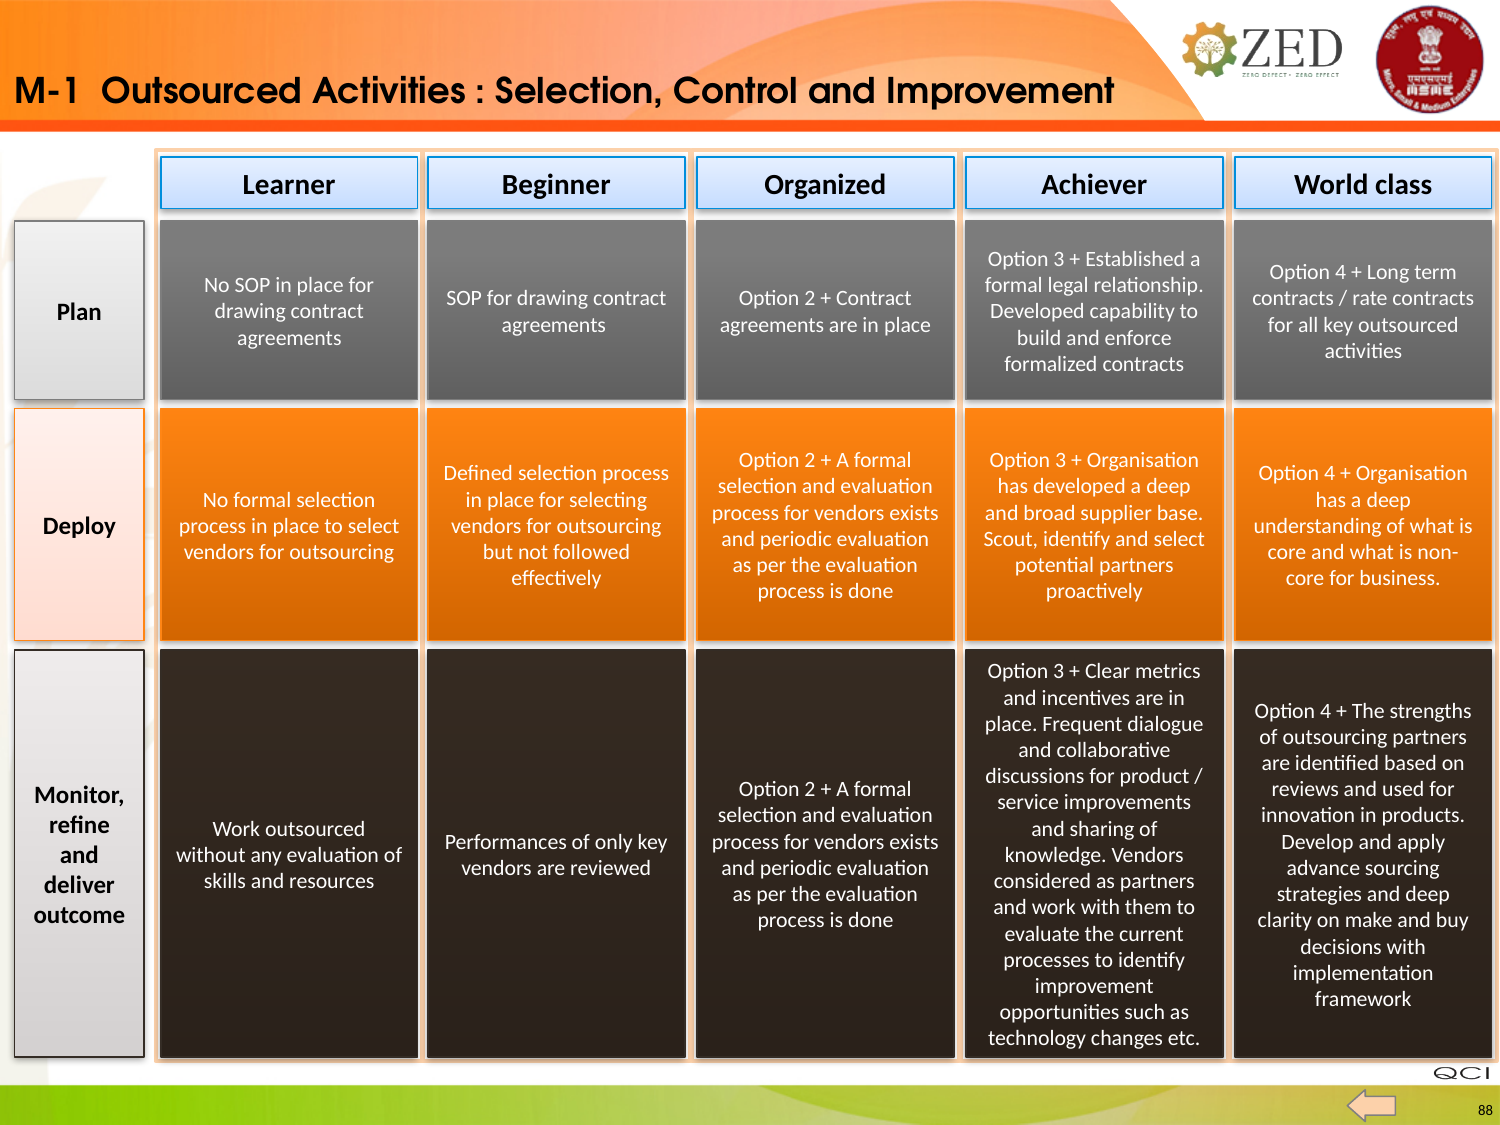

M-1  Outsourced Activities : Selection, Control and Improvement

Learner
Beginner
Organized
Achiever
World class
Plan
No SOP in place for drawing contract agreements
SOP for drawing contract agreements
Option 2 + Contract agreements are in place
Option 3 + Established a formal legal relationship. Developed capability to build and enforce formalized contracts
Option 4 + Long term contracts / rate contracts for all key outsourced activities
Deploy
No formal selection process in place to select vendors for outsourcing
Defined selection process in place for selecting vendors for outsourcing but not followed effectively
Option 2 + A formal selection and evaluation process for vendors exists and periodic evaluation as per the evaluation process is done
Option 3 + Organisation has developed a deep and broad supplier base. Scout, identify and select potential partners proactively
Option 4 + Organisation has a deep understanding of what is core and what is non-core for business.
Work outsourced without any evaluation of skills and resources
Performances of only key vendors are reviewed
Option 2 + A formal selection and evaluation process for vendors exists and periodic evaluation as per the evaluation process is done
Option 3 + Clear metrics and incentives are in place. Frequent dialogue and collaborative discussions for product / service improvements and sharing of knowledge. Vendors considered as partners and work with them to evaluate the current processes to identify improvement opportunities such as technology changes etc.
Option 4 + The strengths of outsourcing partners are identified based on reviews and used for innovation in products. Develop and apply advance sourcing strategies and deep clarity on make and buy decisions with implementation framework
Monitor, refine and deliver outcome